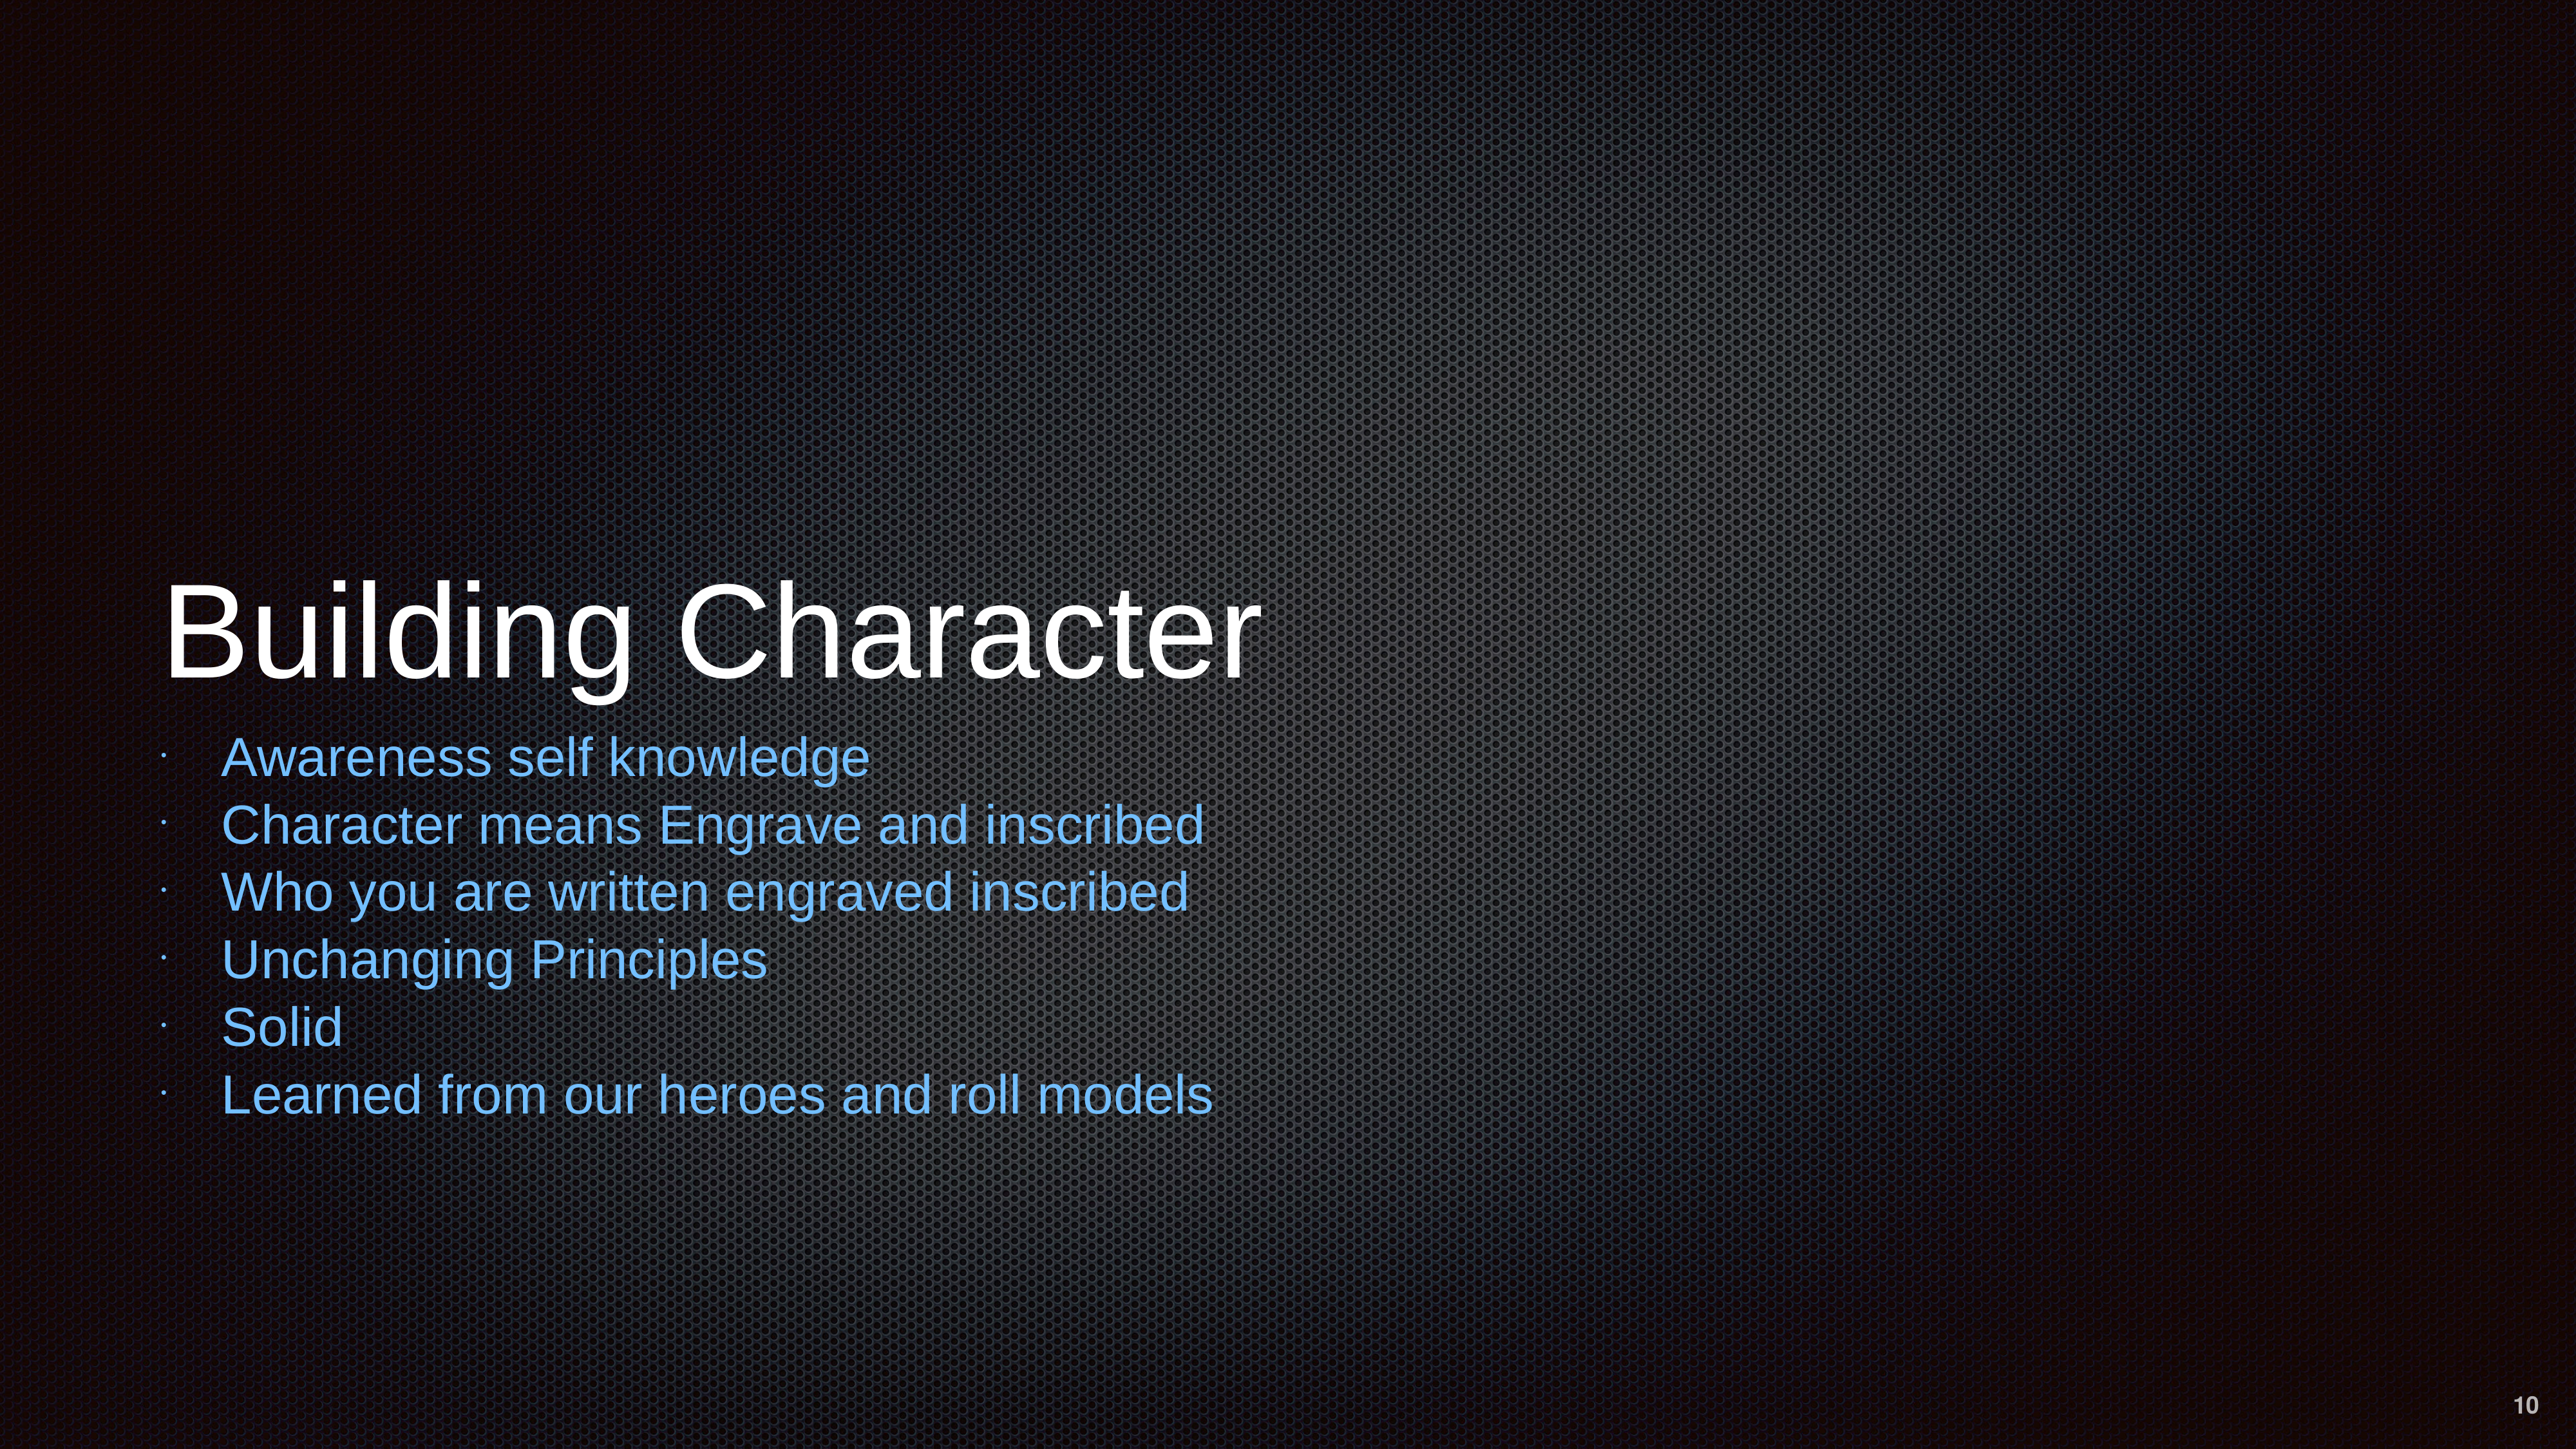

# Building Character
Awareness self knowledge
Character means Engrave and inscribed
Who you are written engraved inscribed
Unchanging Principles
Solid
Learned from our heroes and roll models
10